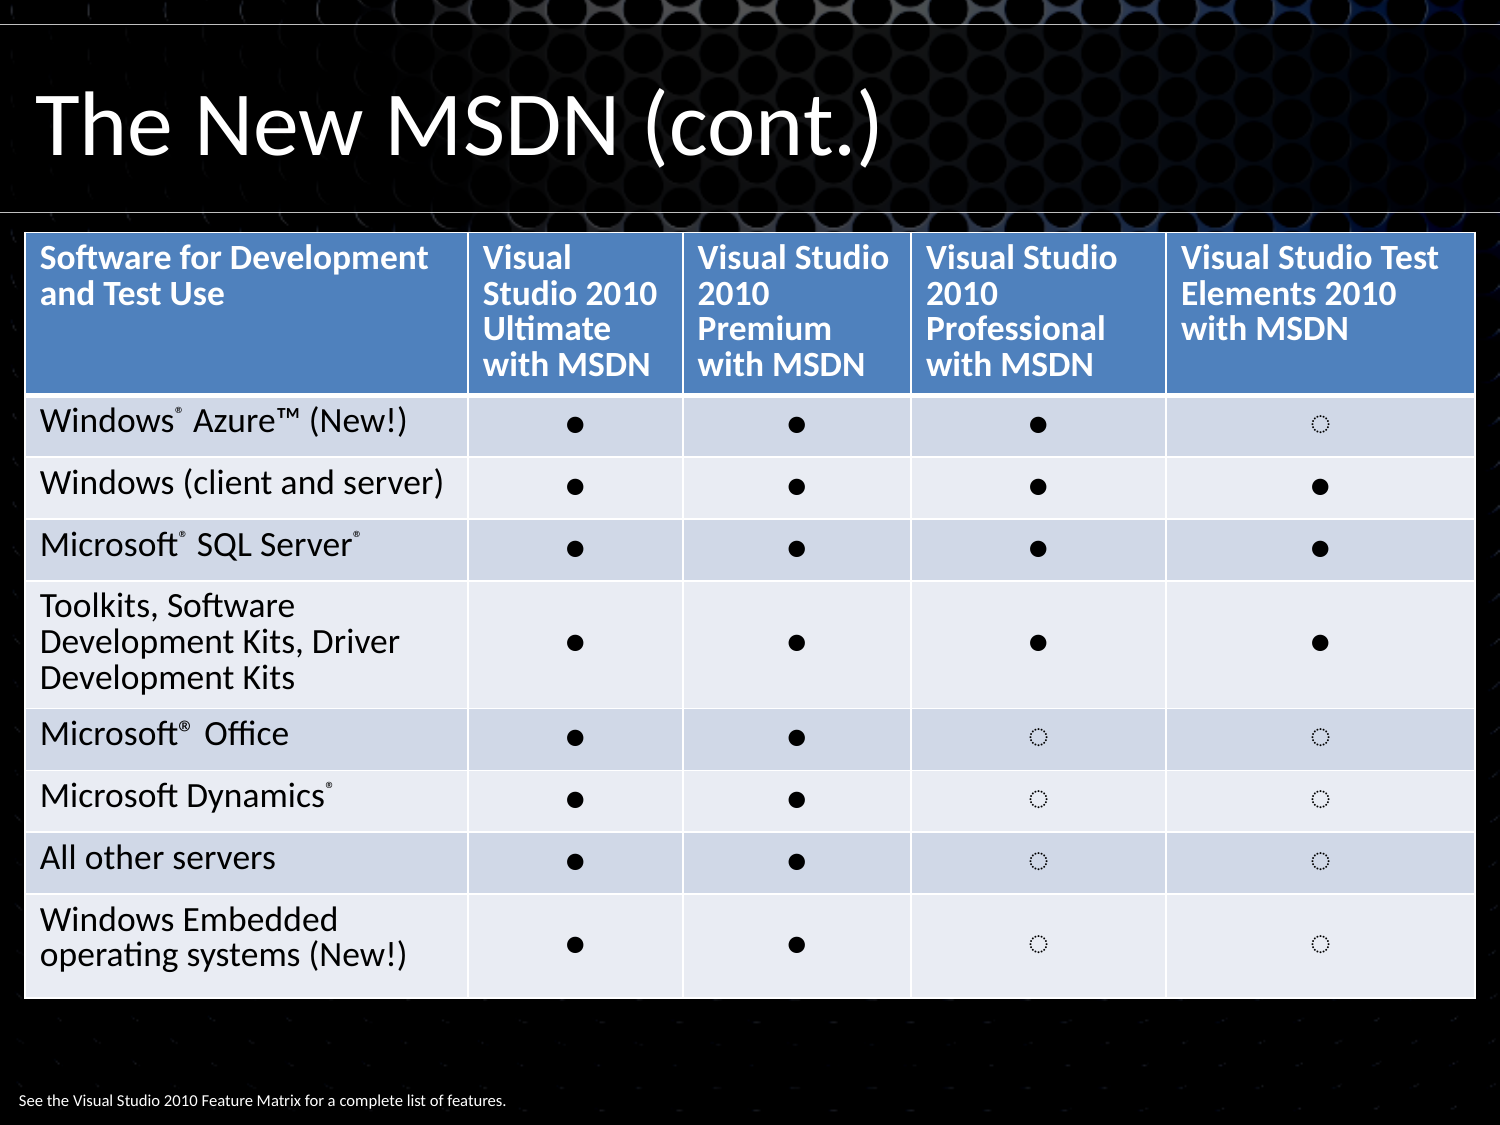

# The New MSDN (cont.)
| Software for Development and Test Use | Visual Studio 2010 Ultimate with MSDN | Visual Studio 2010 Premium with MSDN | Visual Studio 2010 Professional with MSDN | Visual Studio Test Elements 2010 with MSDN |
| --- | --- | --- | --- | --- |
| Windows® Azure™ (New!) | ● | ● | ● | ◌ |
| Windows (client and server) | ● | ● | ● | ● |
| Microsoft® SQL Server® | ● | ● | ● | ● |
| Toolkits, Software Development Kits, Driver Development Kits | ● | ● | ● | ● |
| Microsoft® Office | ● | ● | ◌ | ◌ |
| Microsoft Dynamics® | ● | ● | ◌ | ◌ |
| All other servers | ● | ● | ◌ | ◌ |
| Windows Embedded operating systems (New!) | ● | ● | ◌ | ◌ |
See the Visual Studio 2010 Feature Matrix for a complete list of features.